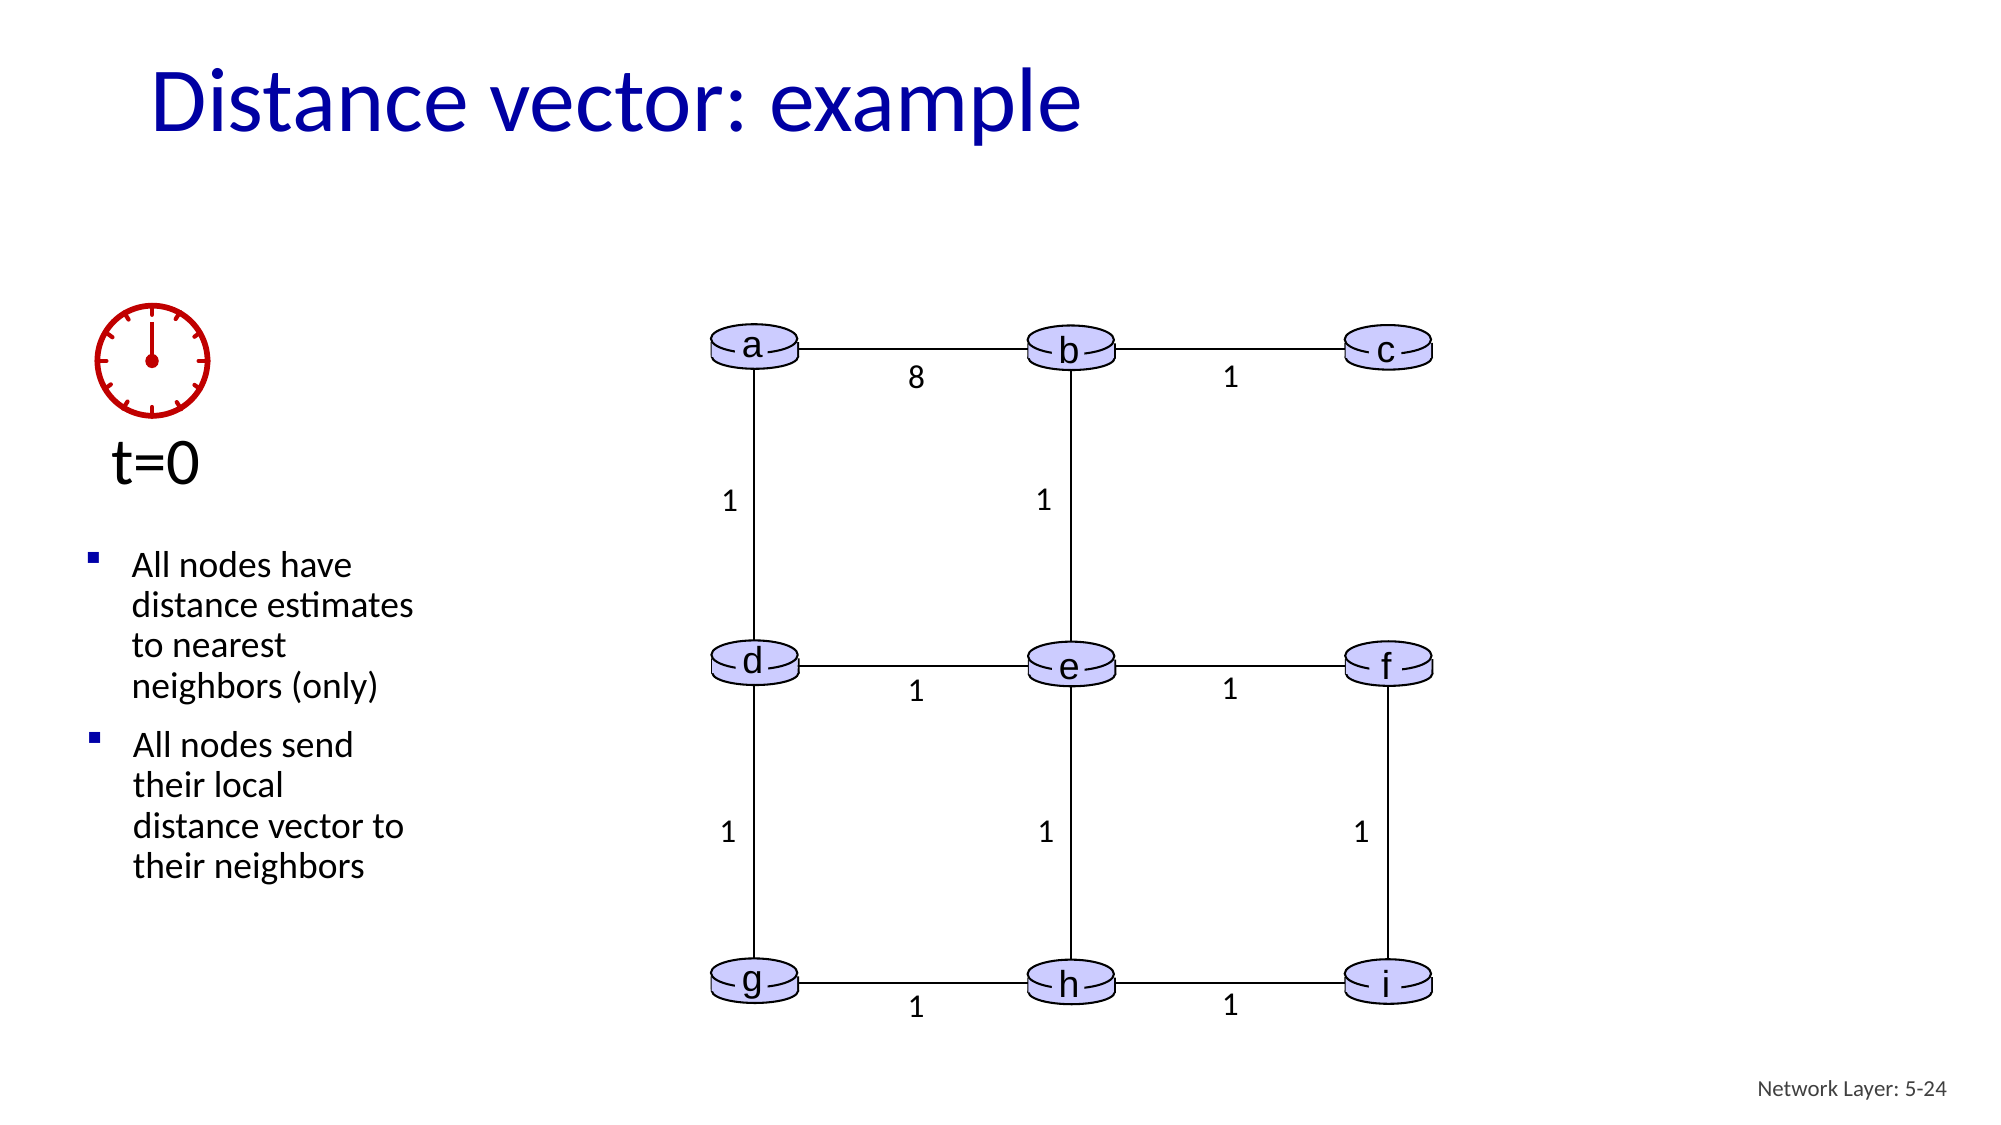

# Distance vector: example

t=0
a

c

b

1
8

1
1
All nodes have distance estimates to nearest neighbors (only)
d

f

e

1
1
All nodes send their local distance vector to their neighbors
1
1
1
g

i

h

1
1
Network Layer: 5-24